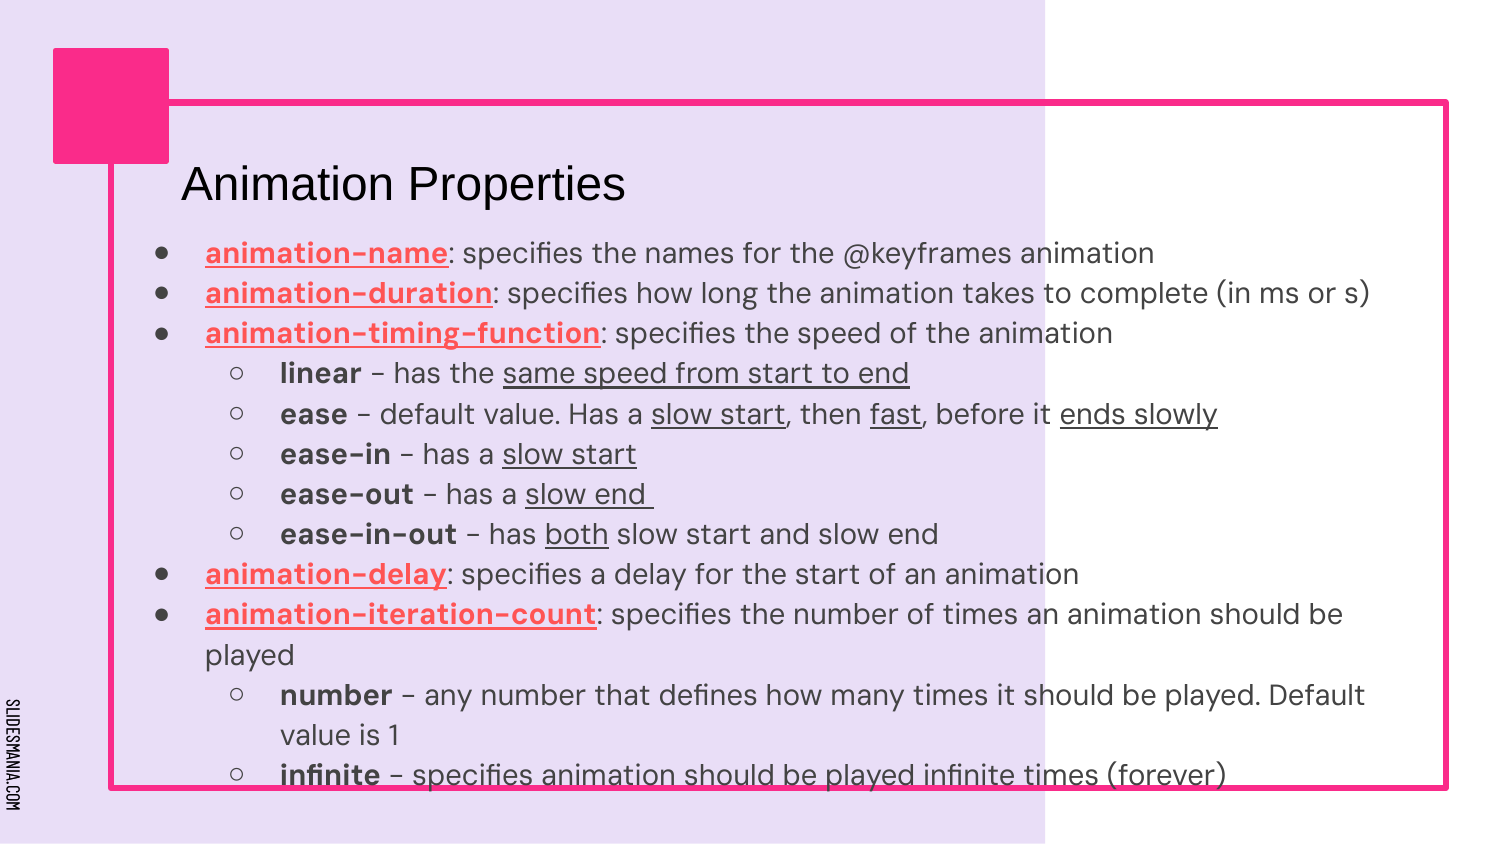

# Animation Properties
animation-name: specifies the names for the @keyframes animation
animation-duration: specifies how long the animation takes to complete (in ms or s)
animation-timing-function: specifies the speed of the animation
linear - has the same speed from start to end
ease - default value. Has a slow start, then fast, before it ends slowly
ease-in - has a slow start
ease-out - has a slow end
ease-in-out - has both slow start and slow end
animation-delay: specifies a delay for the start of an animation
animation-iteration-count: specifies the number of times an animation should be played
number - any number that defines how many times it should be played. Default value is 1
infinite - specifies animation should be played infinite times (forever)